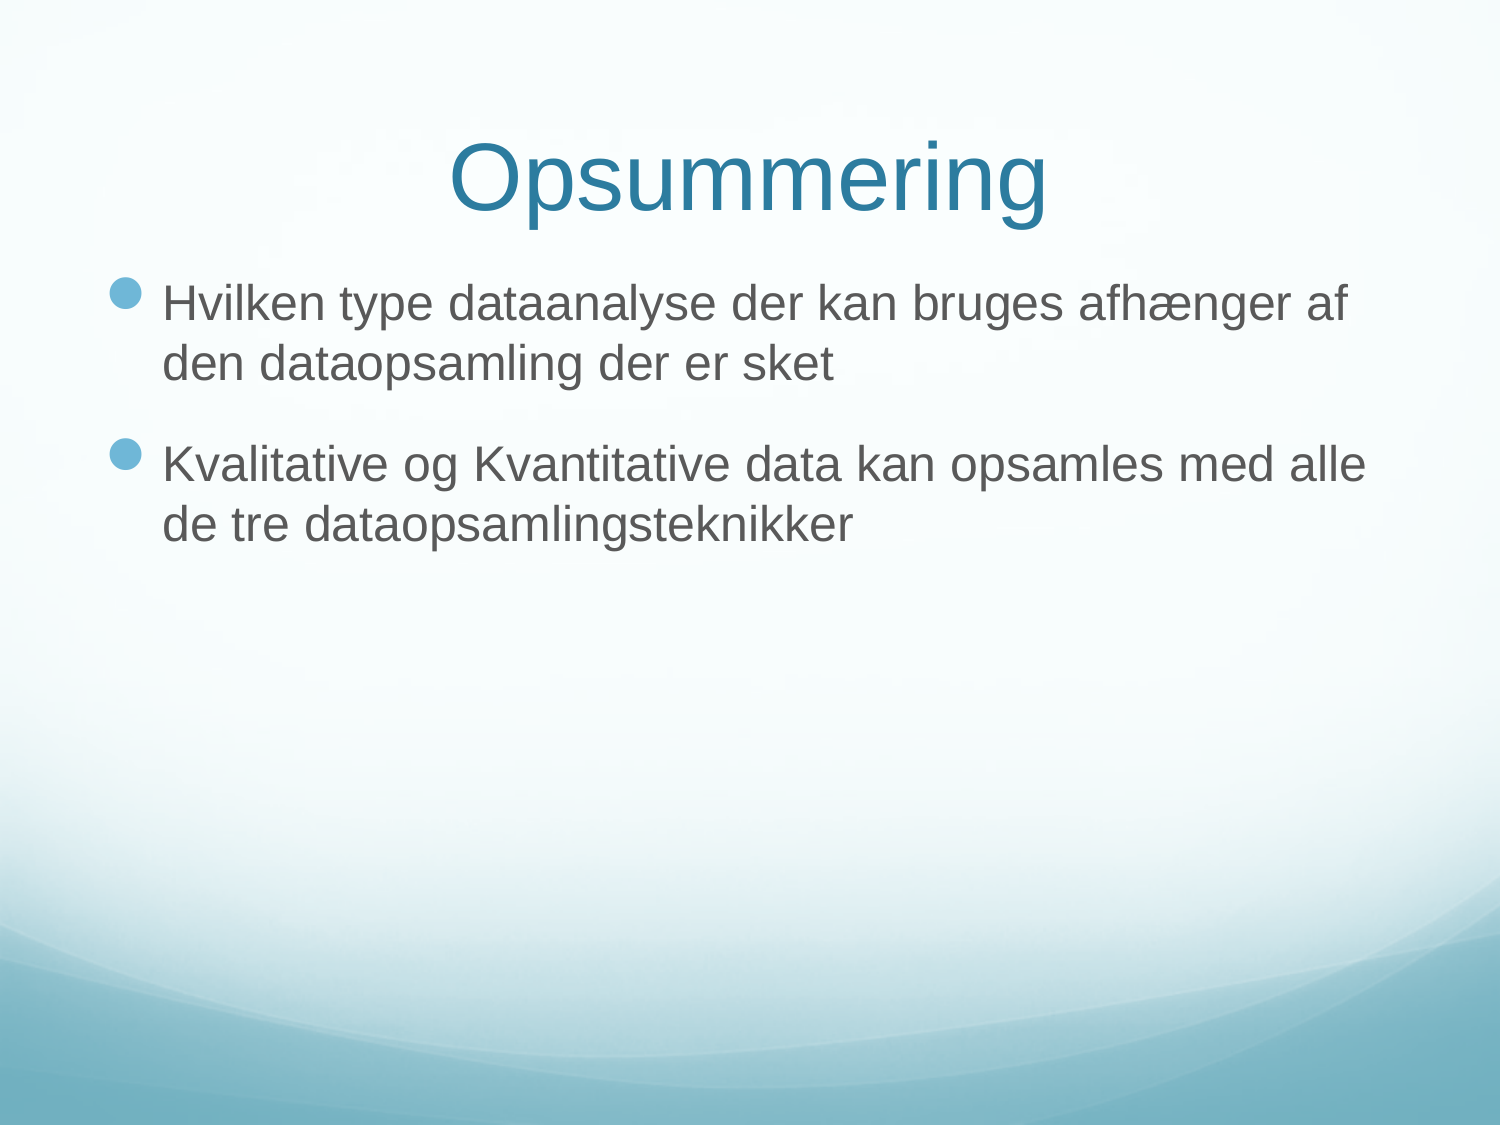

# Opsummering
Hvilken type dataanalyse der kan bruges afhænger af den dataopsamling der er sket
Kvalitative og Kvantitative data kan opsamles med alle de tre dataopsamlingsteknikker